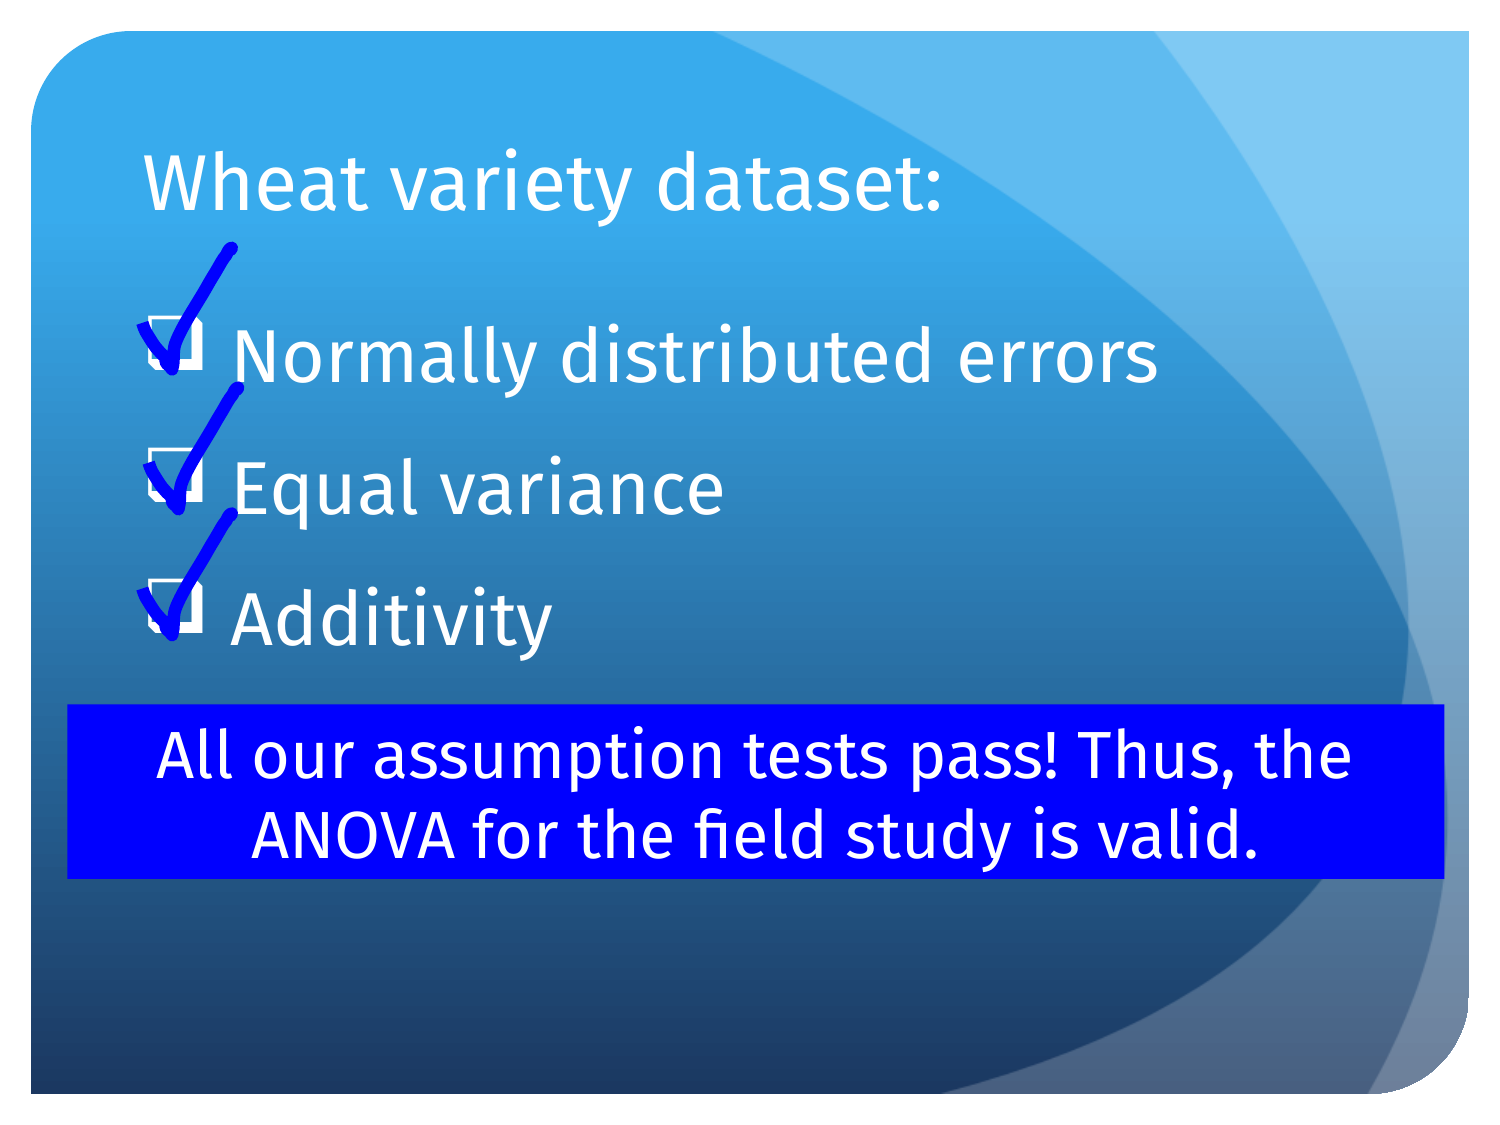

# Wheat variety dataset:

 Normally distributed errors
 Equal variance
 Additivity

All our assumption tests pass! Thus, the ANOVA for the field study is valid.